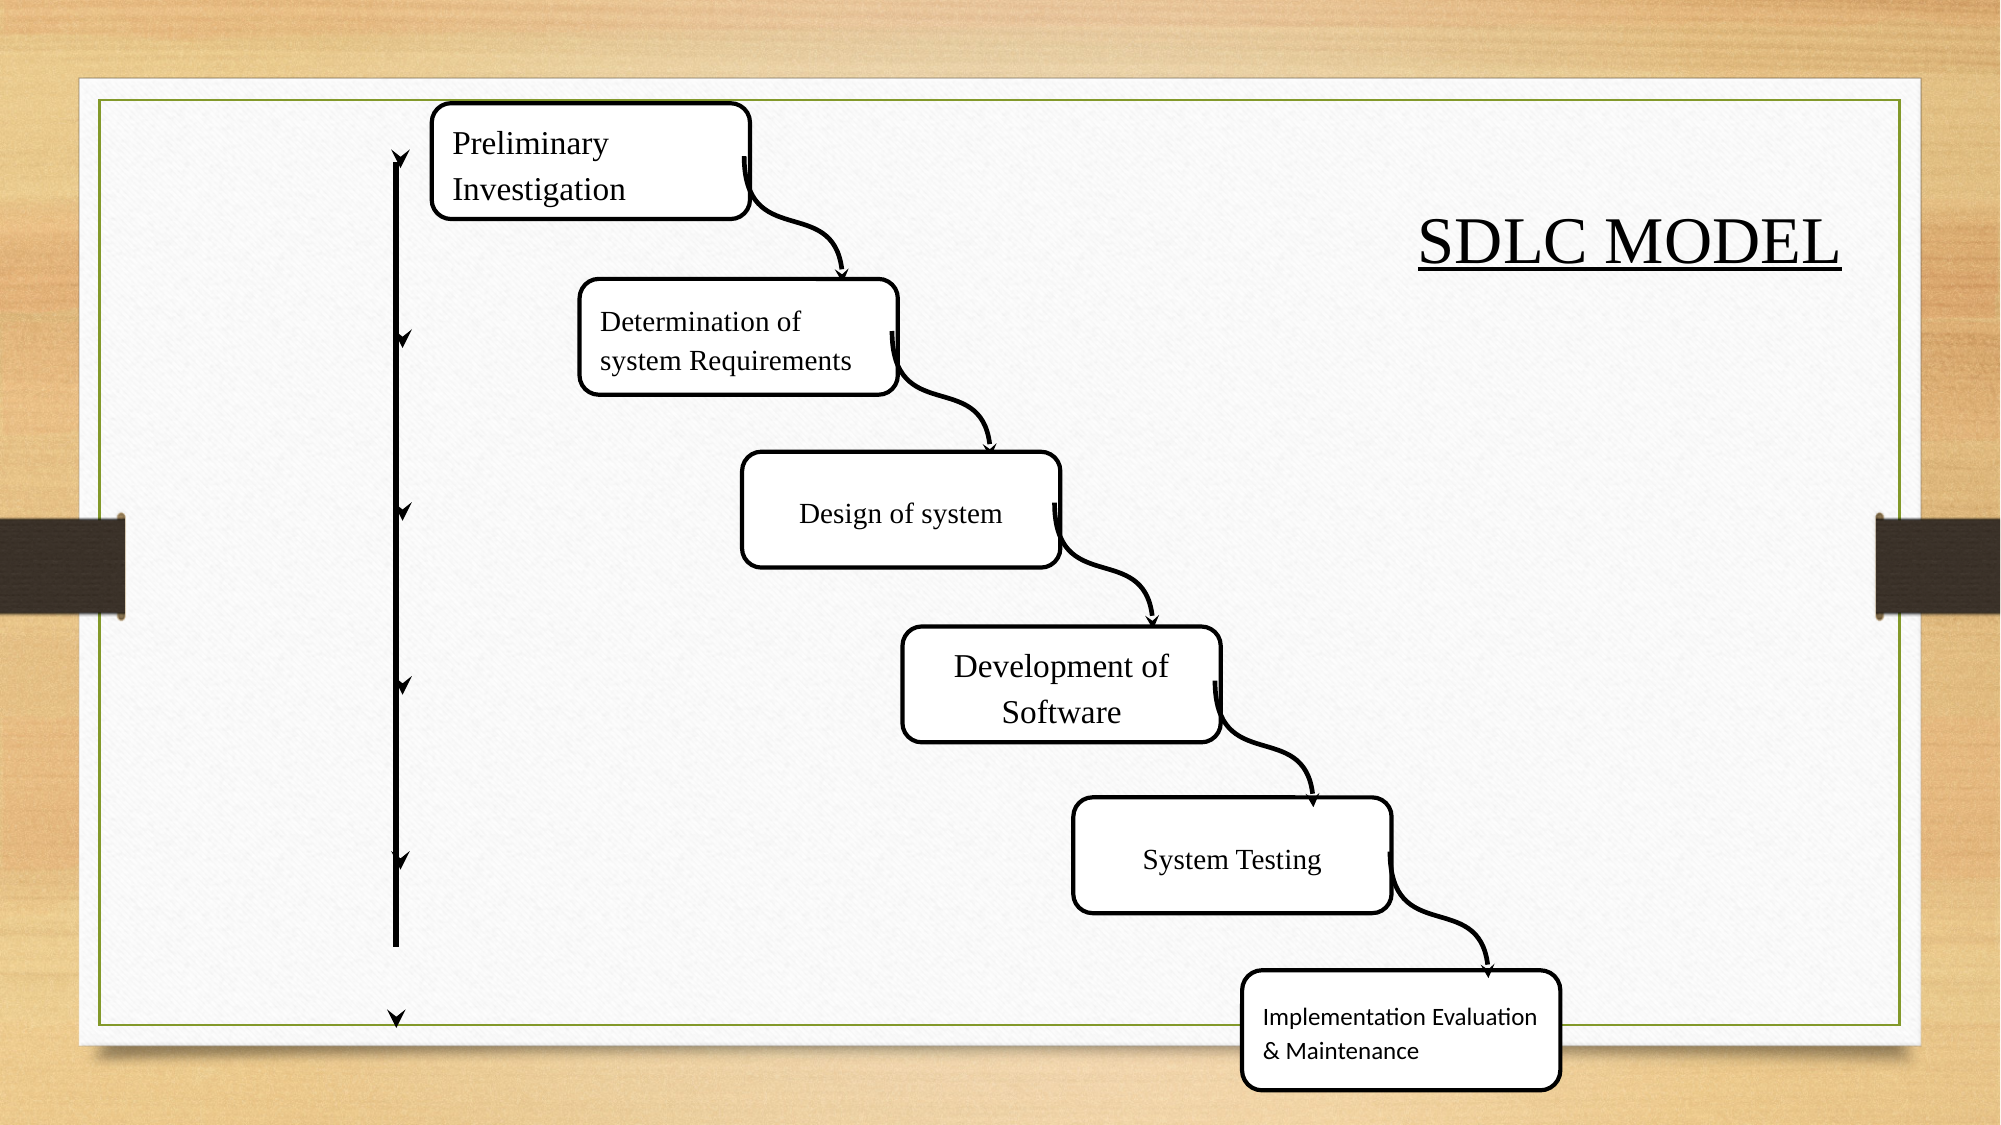

Preliminary Investigation
SDLC MODEL
Determination of system Requirements
Design of system
Development of Software
System Testing
Implementation Evaluation & Maintenance